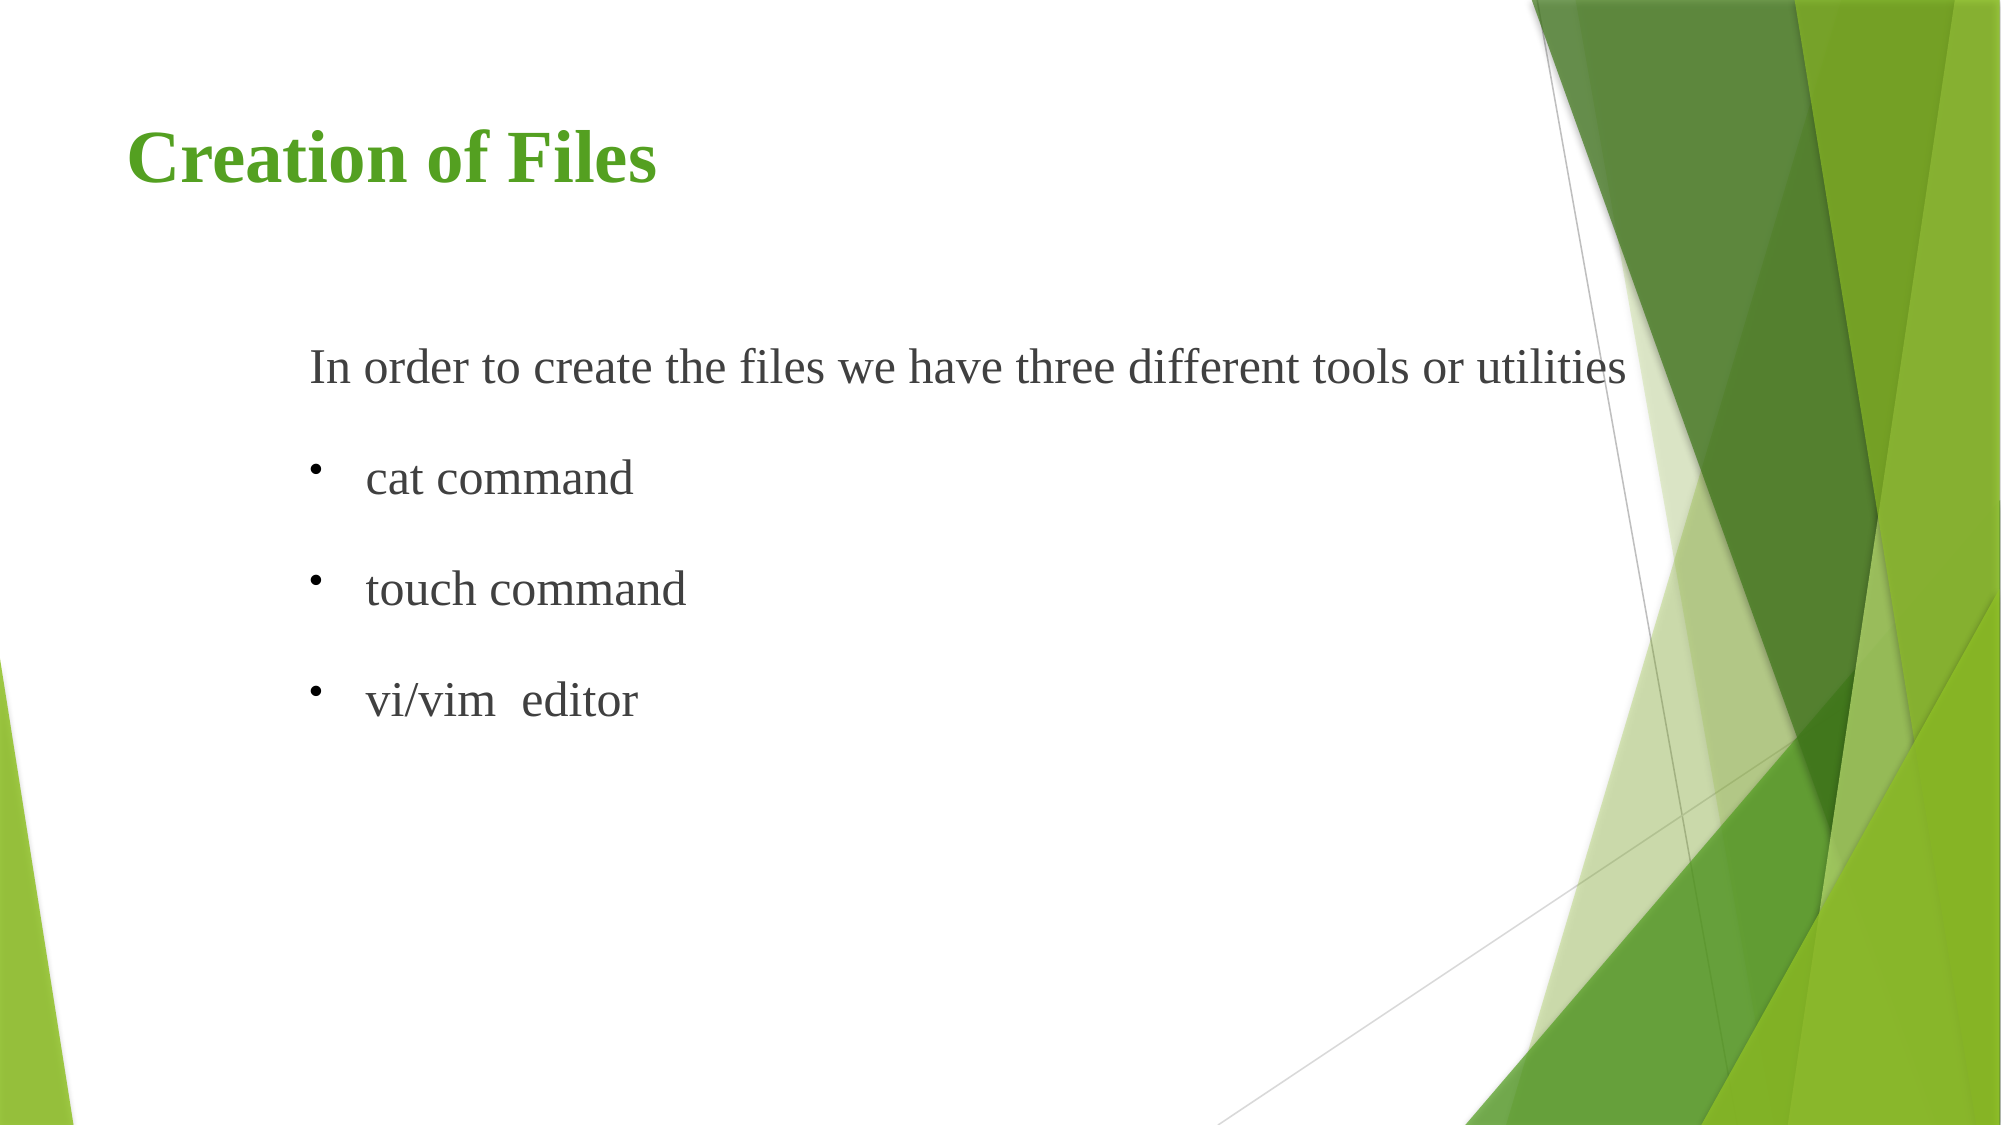

# Creation of Files
In order to create the files we have three different tools or utilities
cat command
touch command
vi/vim  editor